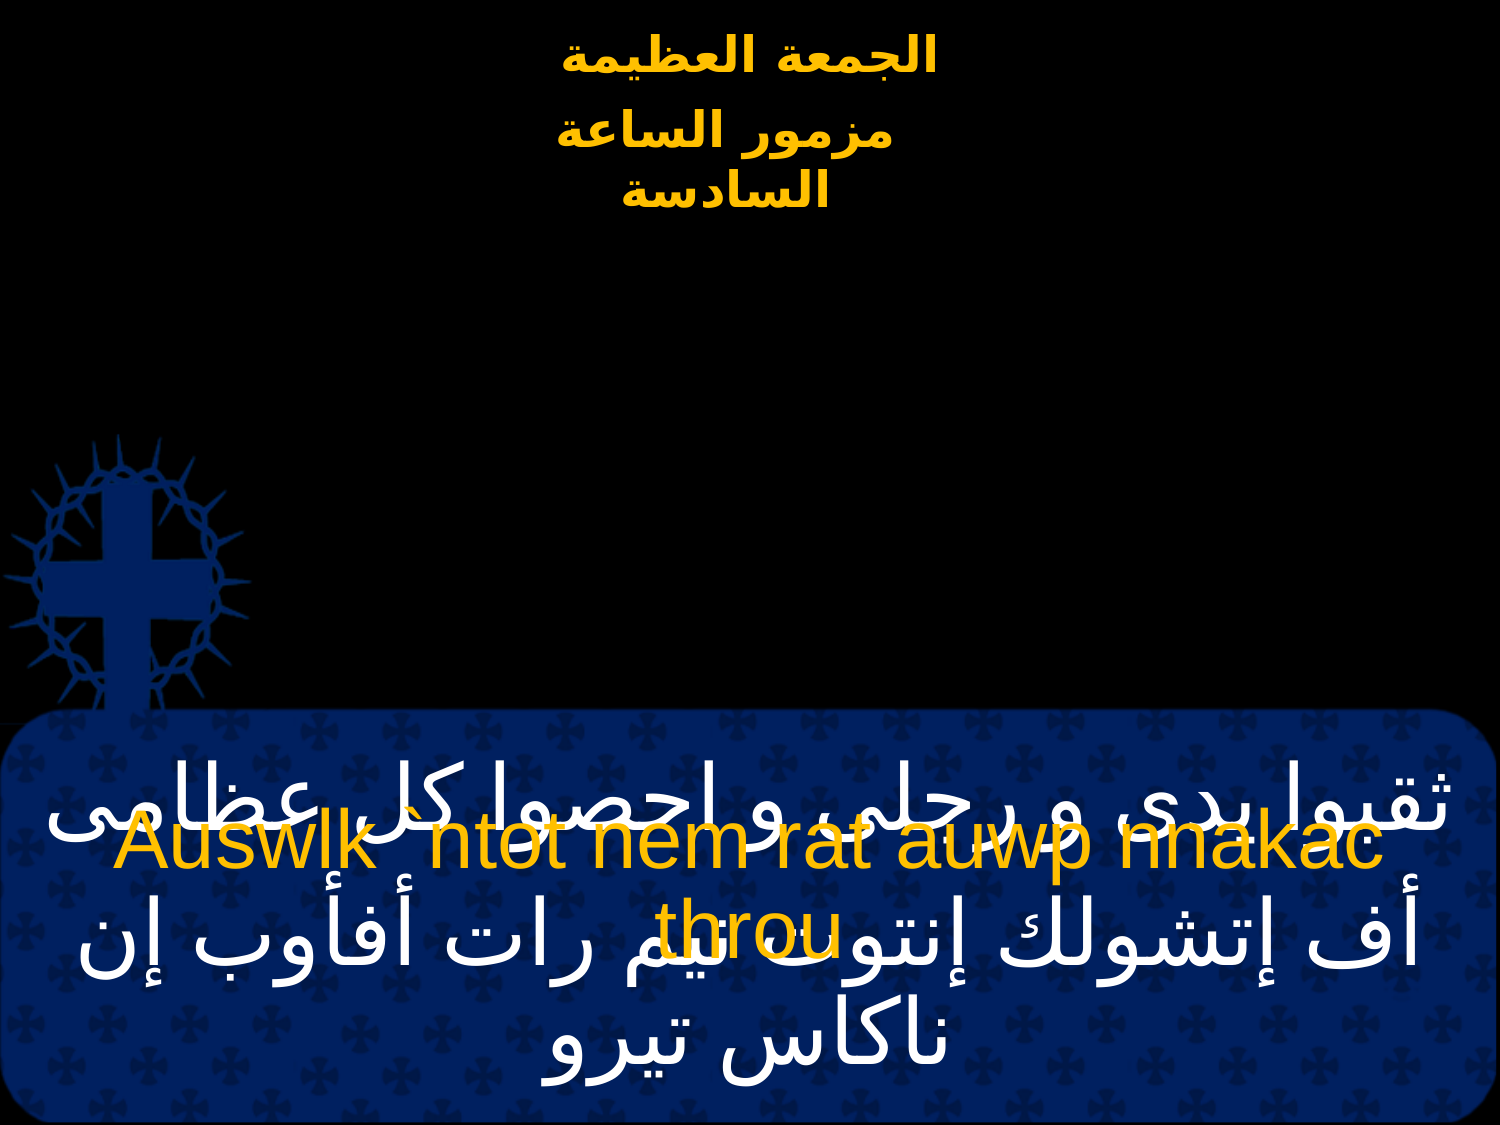

# ثقبوا يدى و رجلى و احصوا كل عظامى
Auswlk `ntot nem rat auwp nnakac throu
أف إتشولك إنتوت نيم رات أفأوب إن ناكاس تيرو